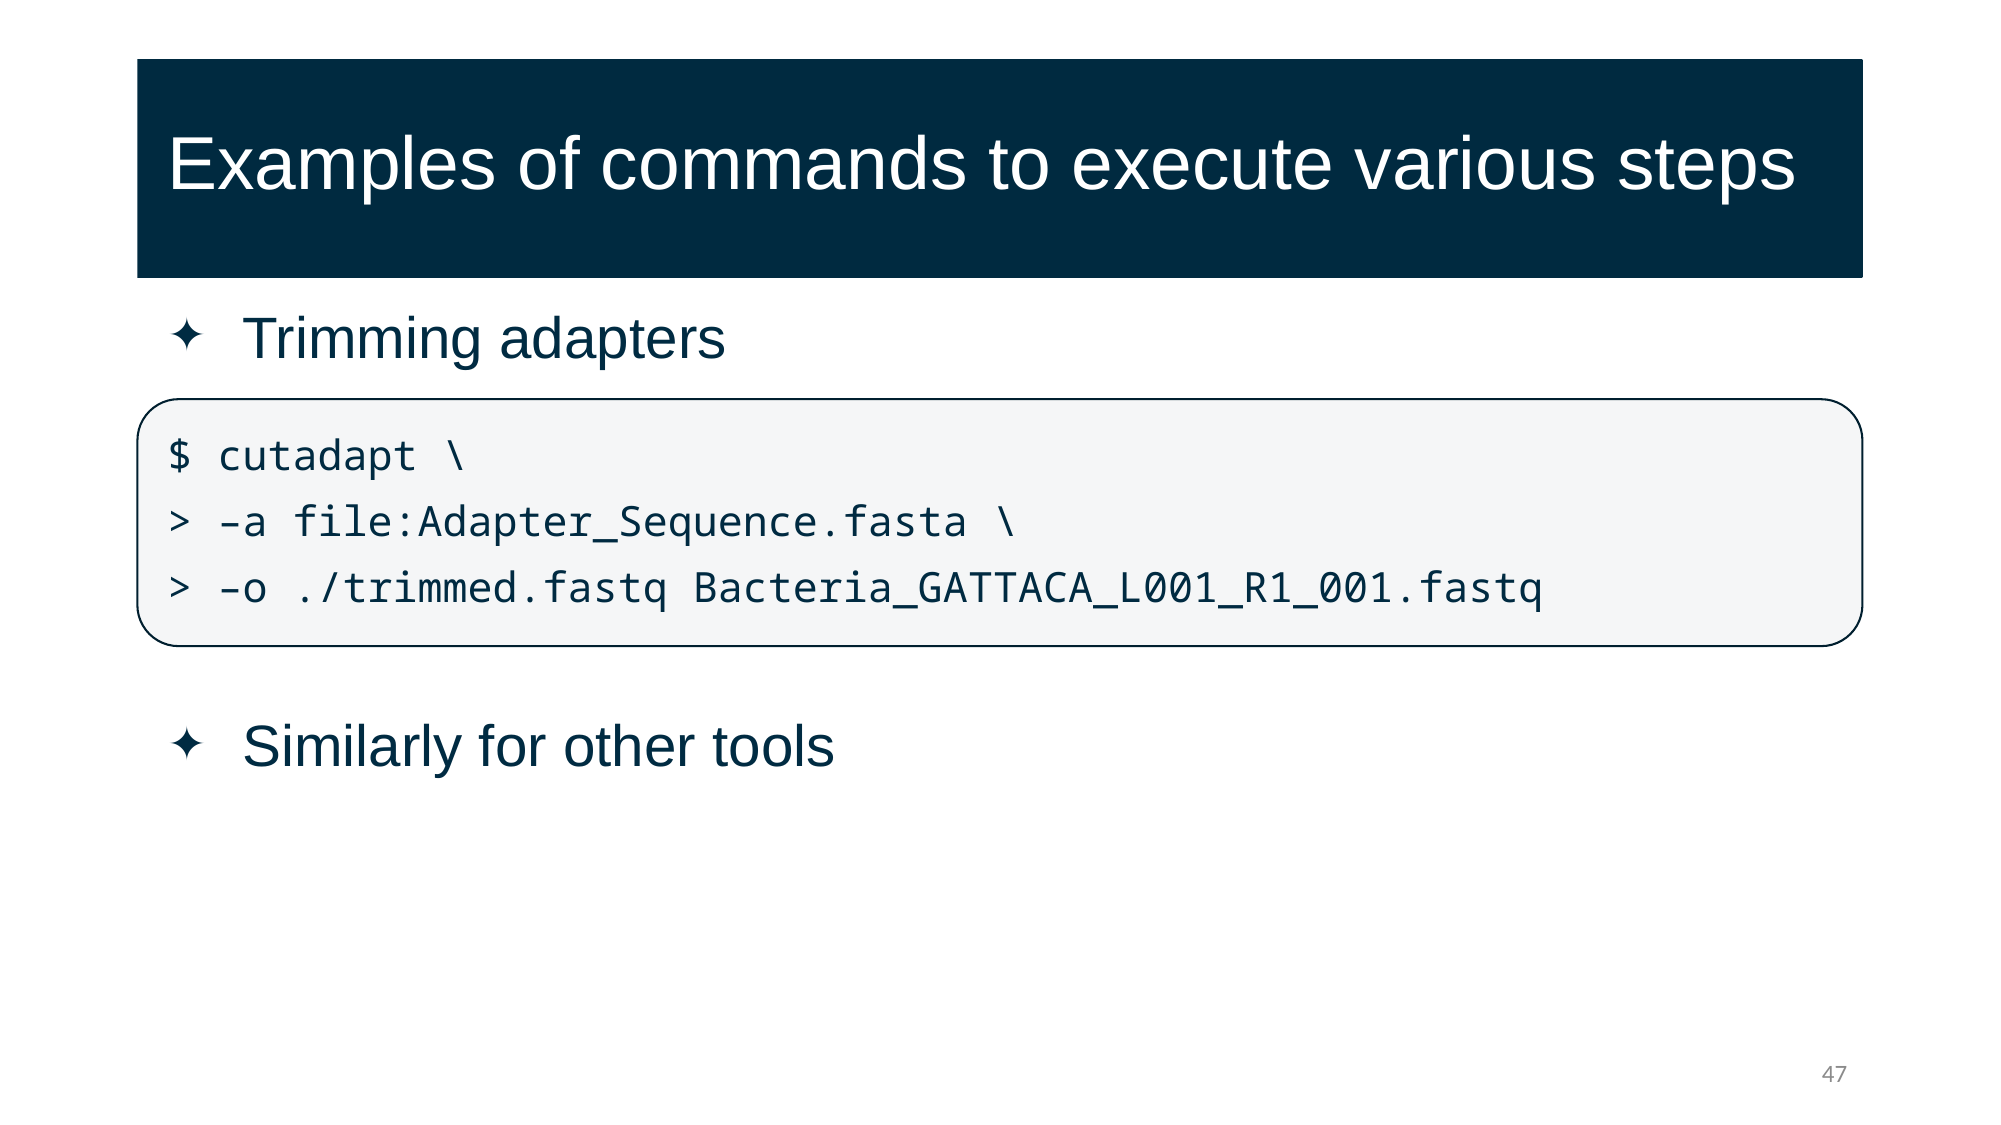

# Examples of commands to execute various steps
Trimming adapters

$ cutadapt \
> –a file:Adapter_Sequence.fasta \
> –o ./trimmed.fastq Bacteria_GATTACA_L001_R1_001.fastq

Similarly for other tools

47